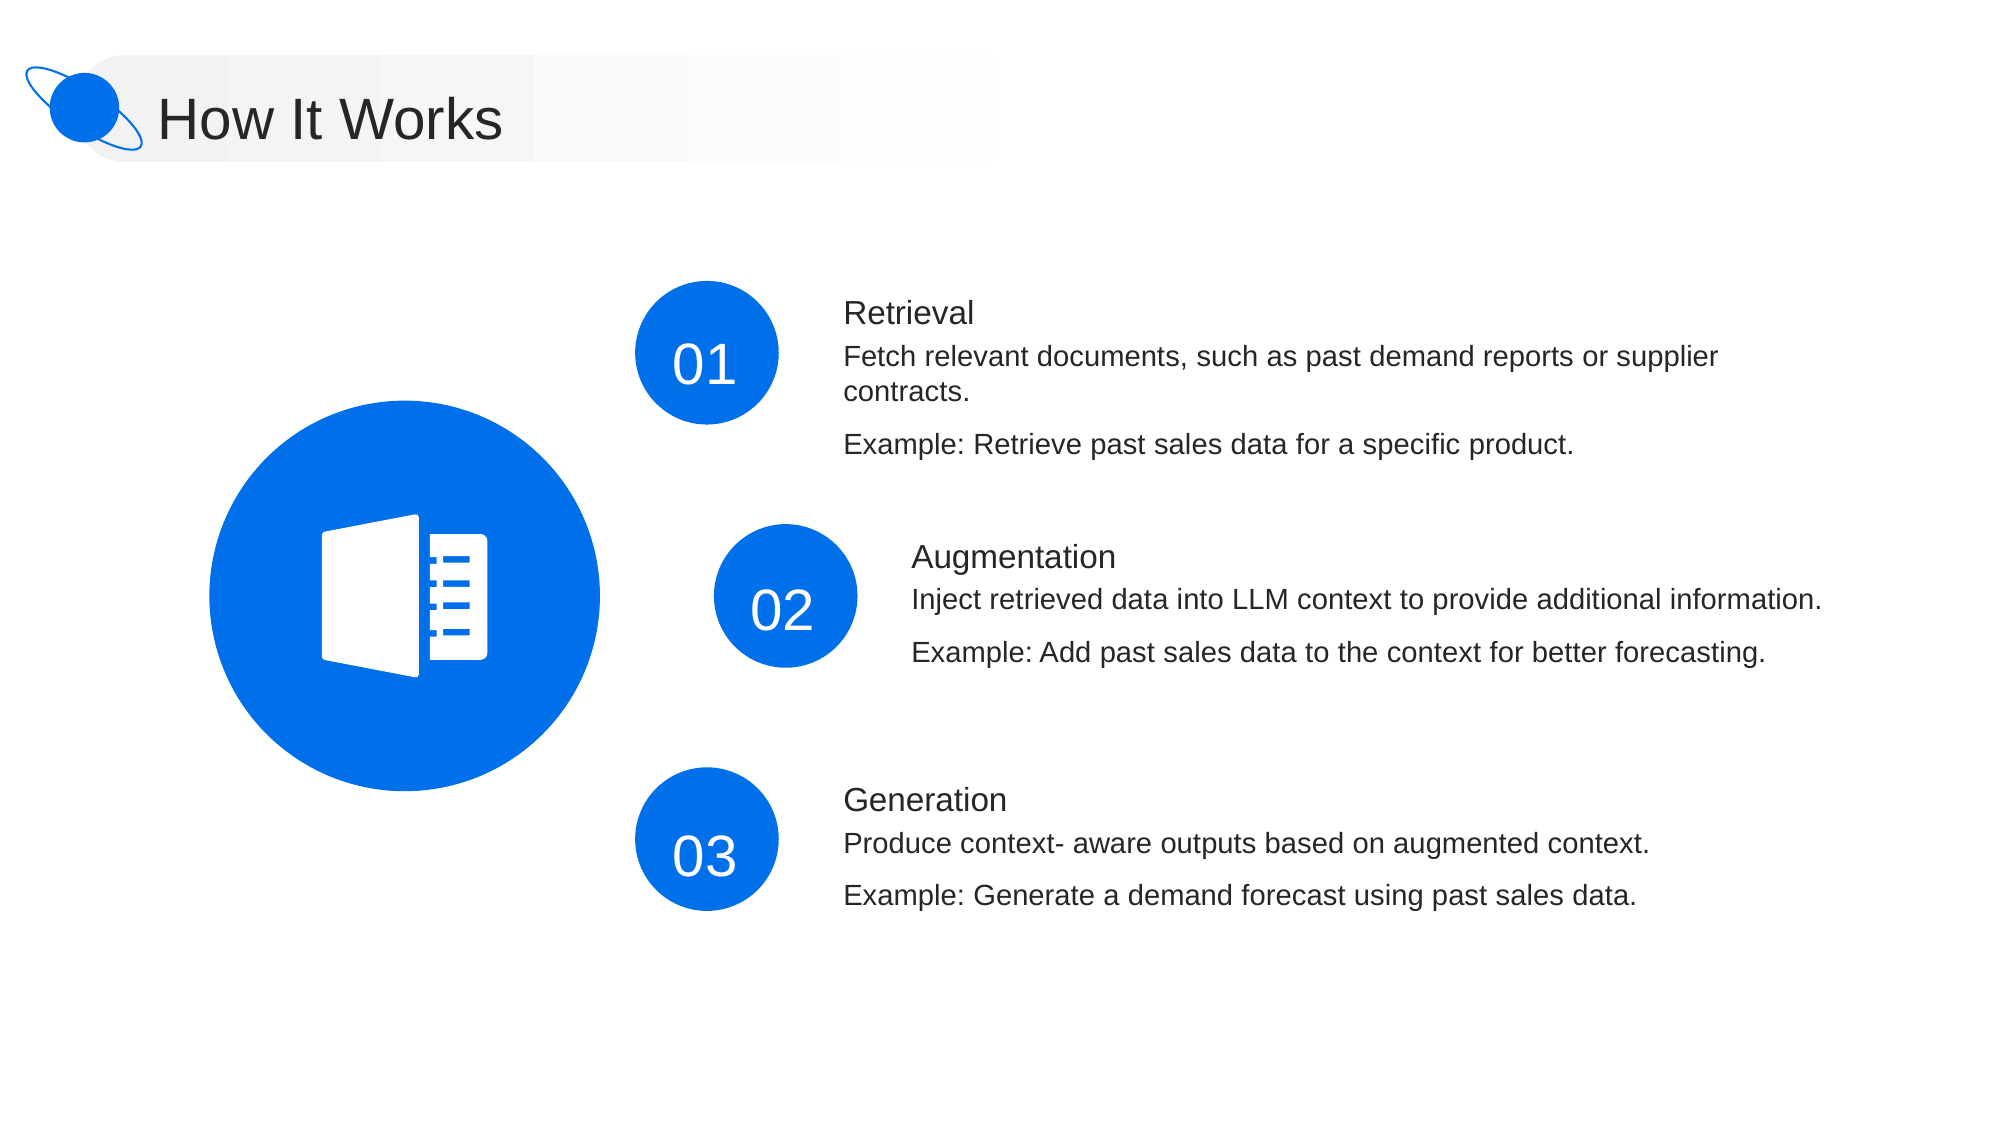

How It Works

Retrieval

01
Fetch relevant documents, such as past demand reports or supplier contracts.
Example: Retrieve past sales data for a specific product.

Augmentation
02
Inject retrieved data into LLM context to provide additional information.
Example: Add past sales data to the context for better forecasting.

Generation
03
Produce context- aware outputs based on augmented context.
Example: Generate a demand forecast using past sales data.